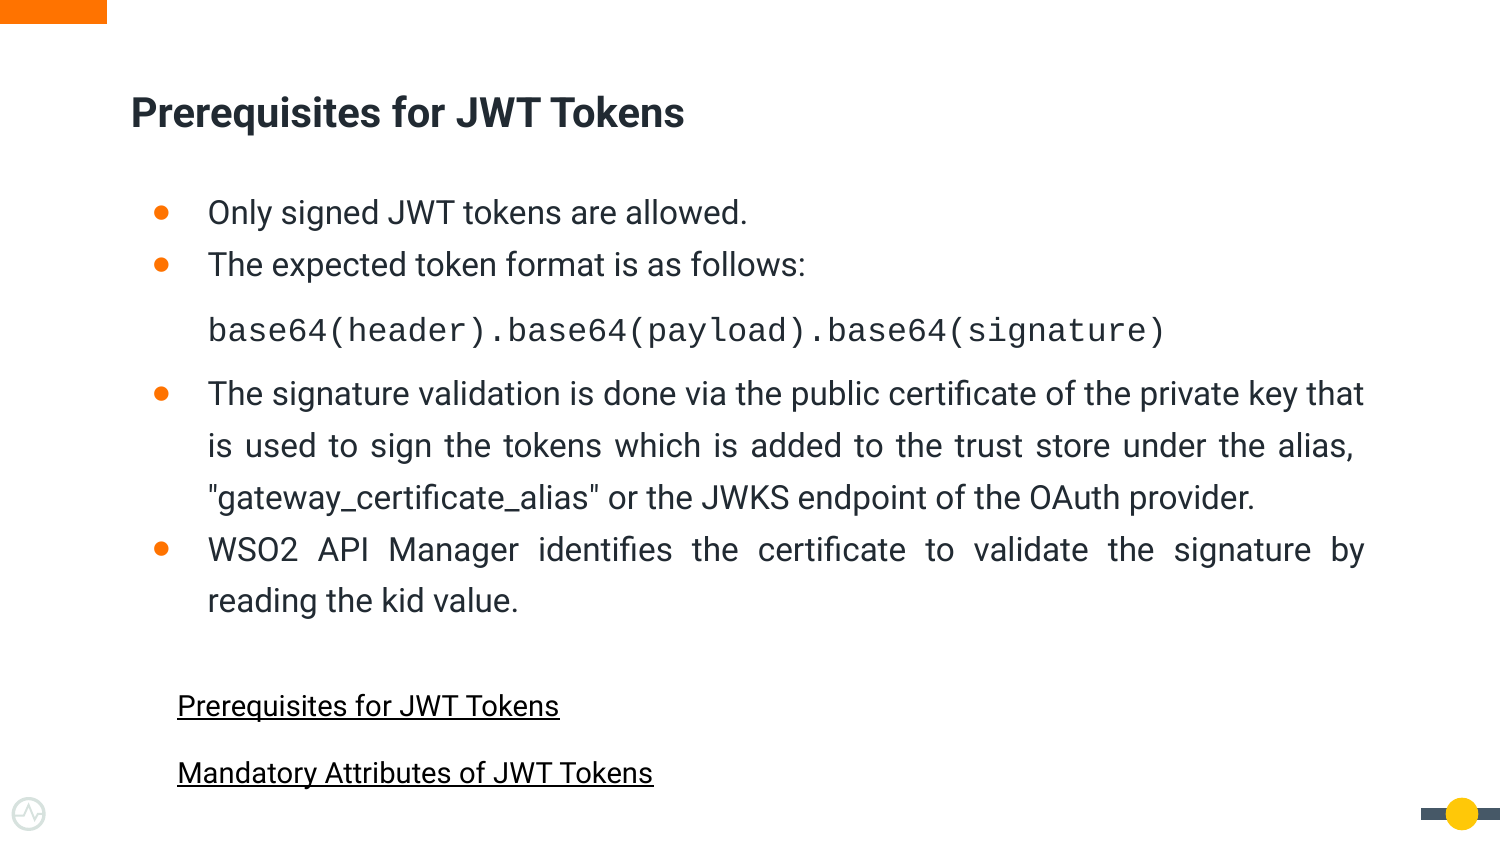

# Prerequisites for JWT Tokens
Only signed JWT tokens are allowed.
The expected token format is as follows:
base64(header).base64(payload).base64(signature)
The signature validation is done via the public certificate of the private key that is used to sign the tokens which is added to the trust store under the alias,  "gateway_certificate_alias" or the JWKS endpoint of the OAuth provider.
WSO2 API Manager identifies the certificate to validate the signature by reading the kid value.
Prerequisites for JWT Tokens
Mandatory Attributes of JWT Tokens